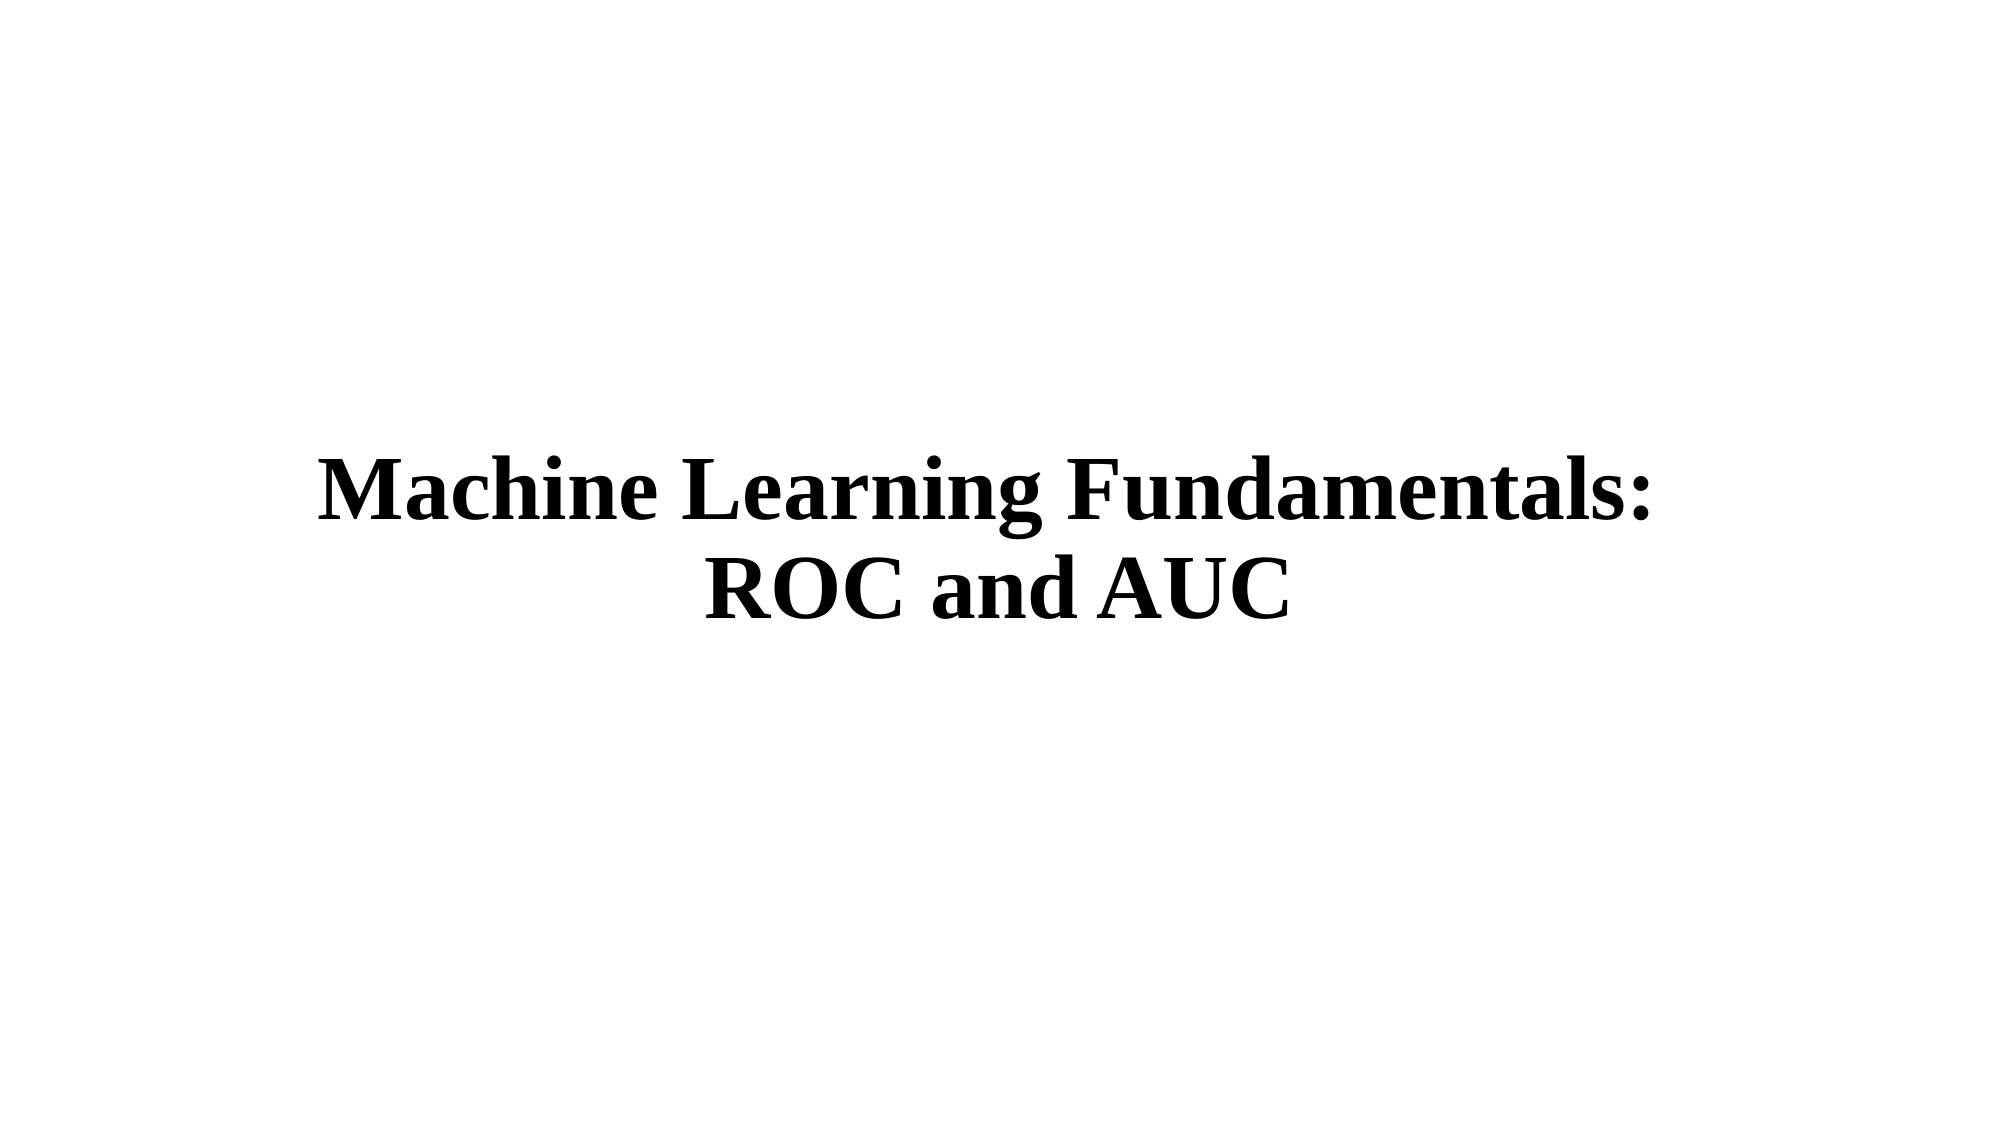

# Machine Learning Fundamentals: ROC and AUC